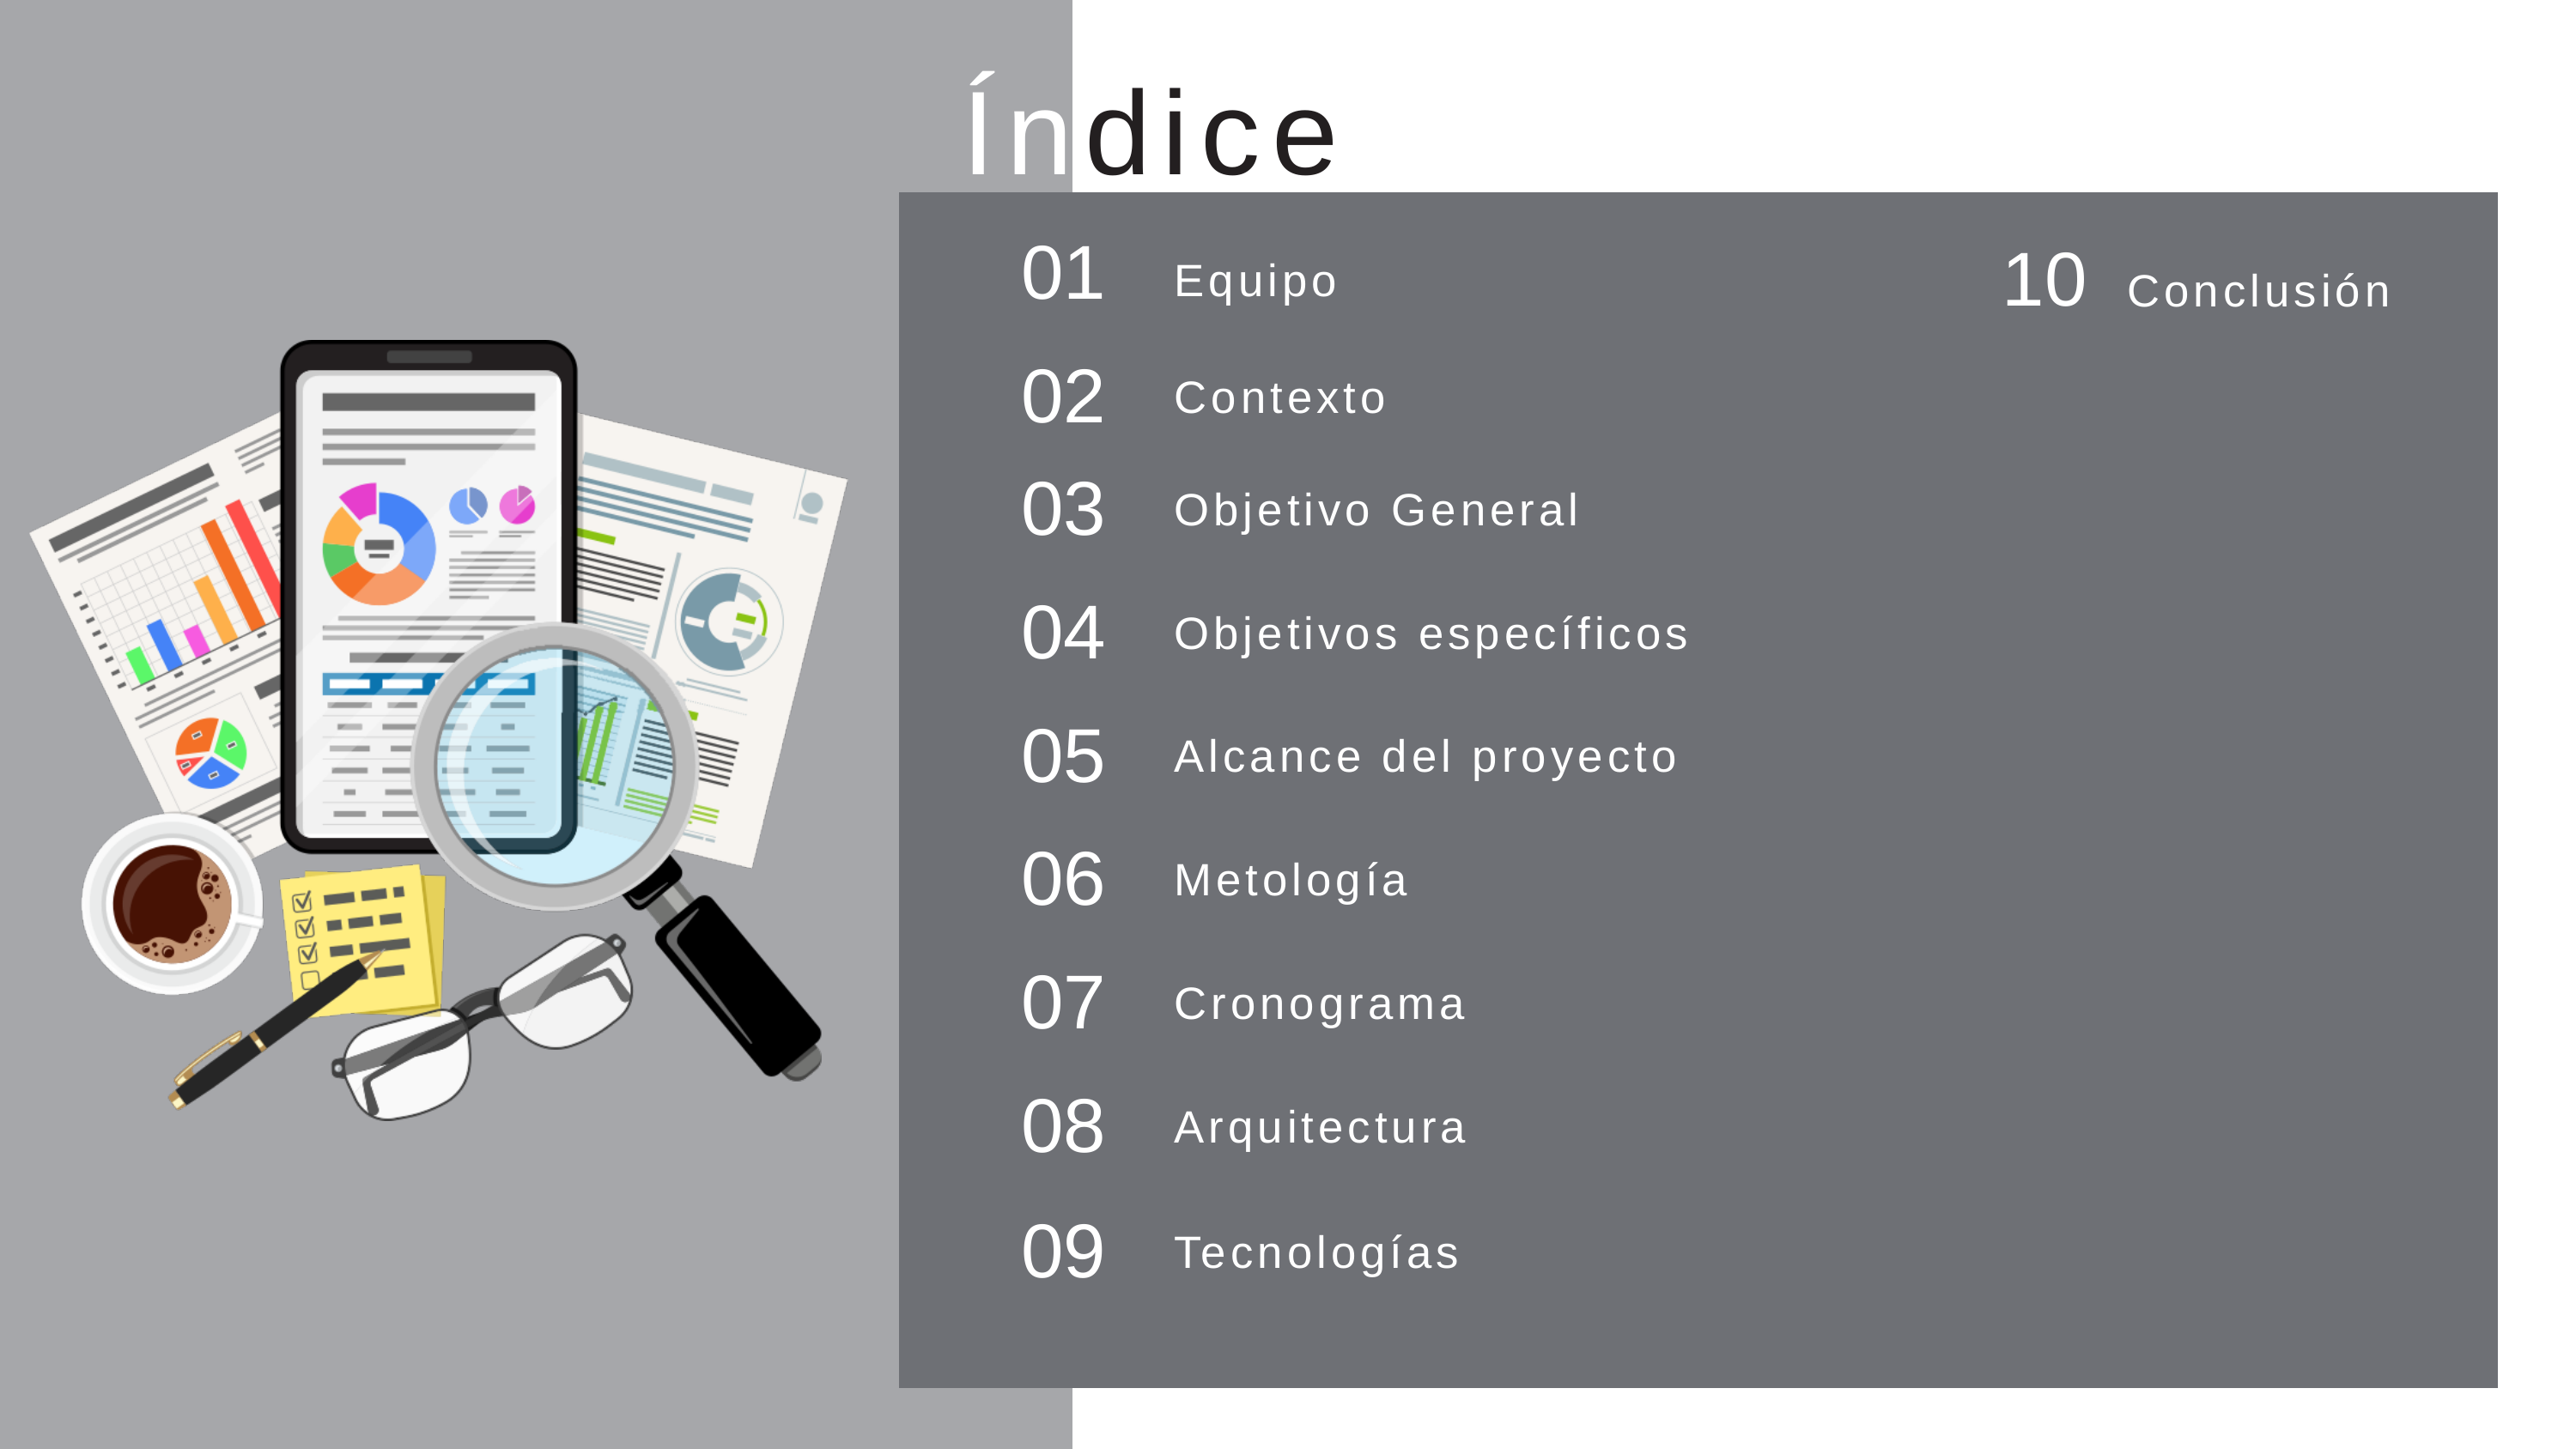

Índice

01
10
Equipo
Conclusión

02
Contexto
03
Objetivo General
04
Objetivos específicos
05
Alcance del proyecto
06
Metología
07
Cronograma
08
Arquitectura
09
Tecnologías